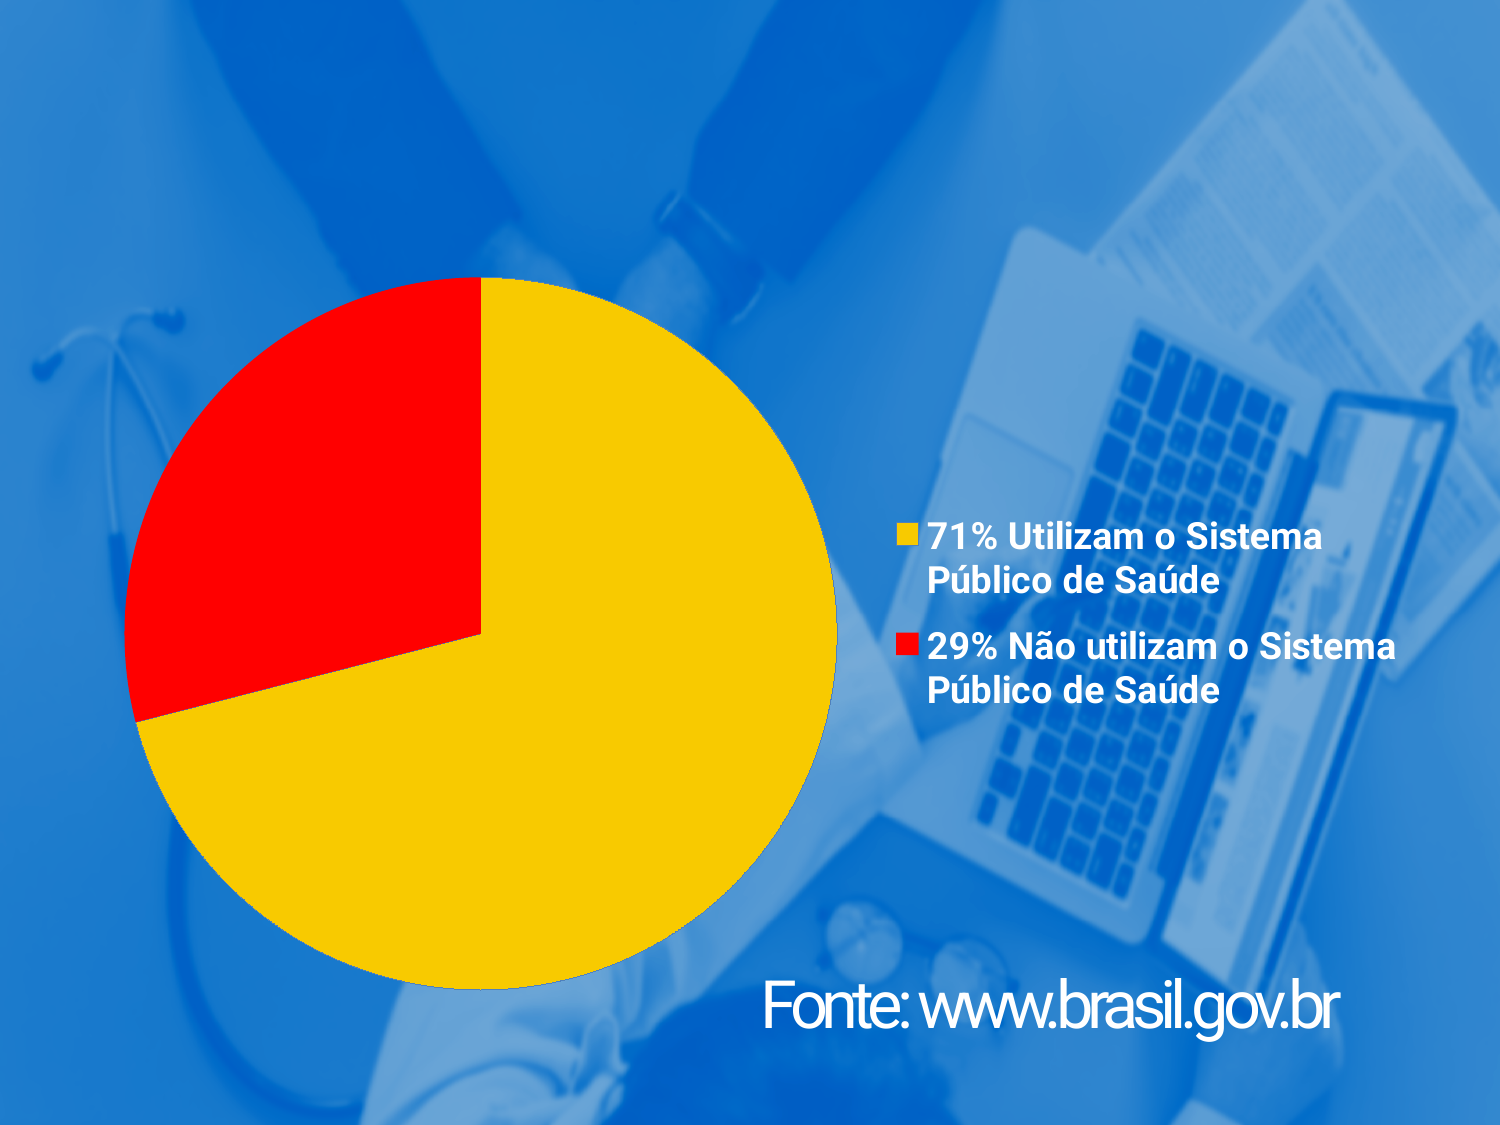

### Chart

| Category | Colunas1 |
|---|---|
| 71% Utilizam o Sistema Público de Saúde  | 71.0 |
| 29% Não utilizam o Sistema Público de Saúde | 29.0 |
Fonte: www.brasil.gov.br